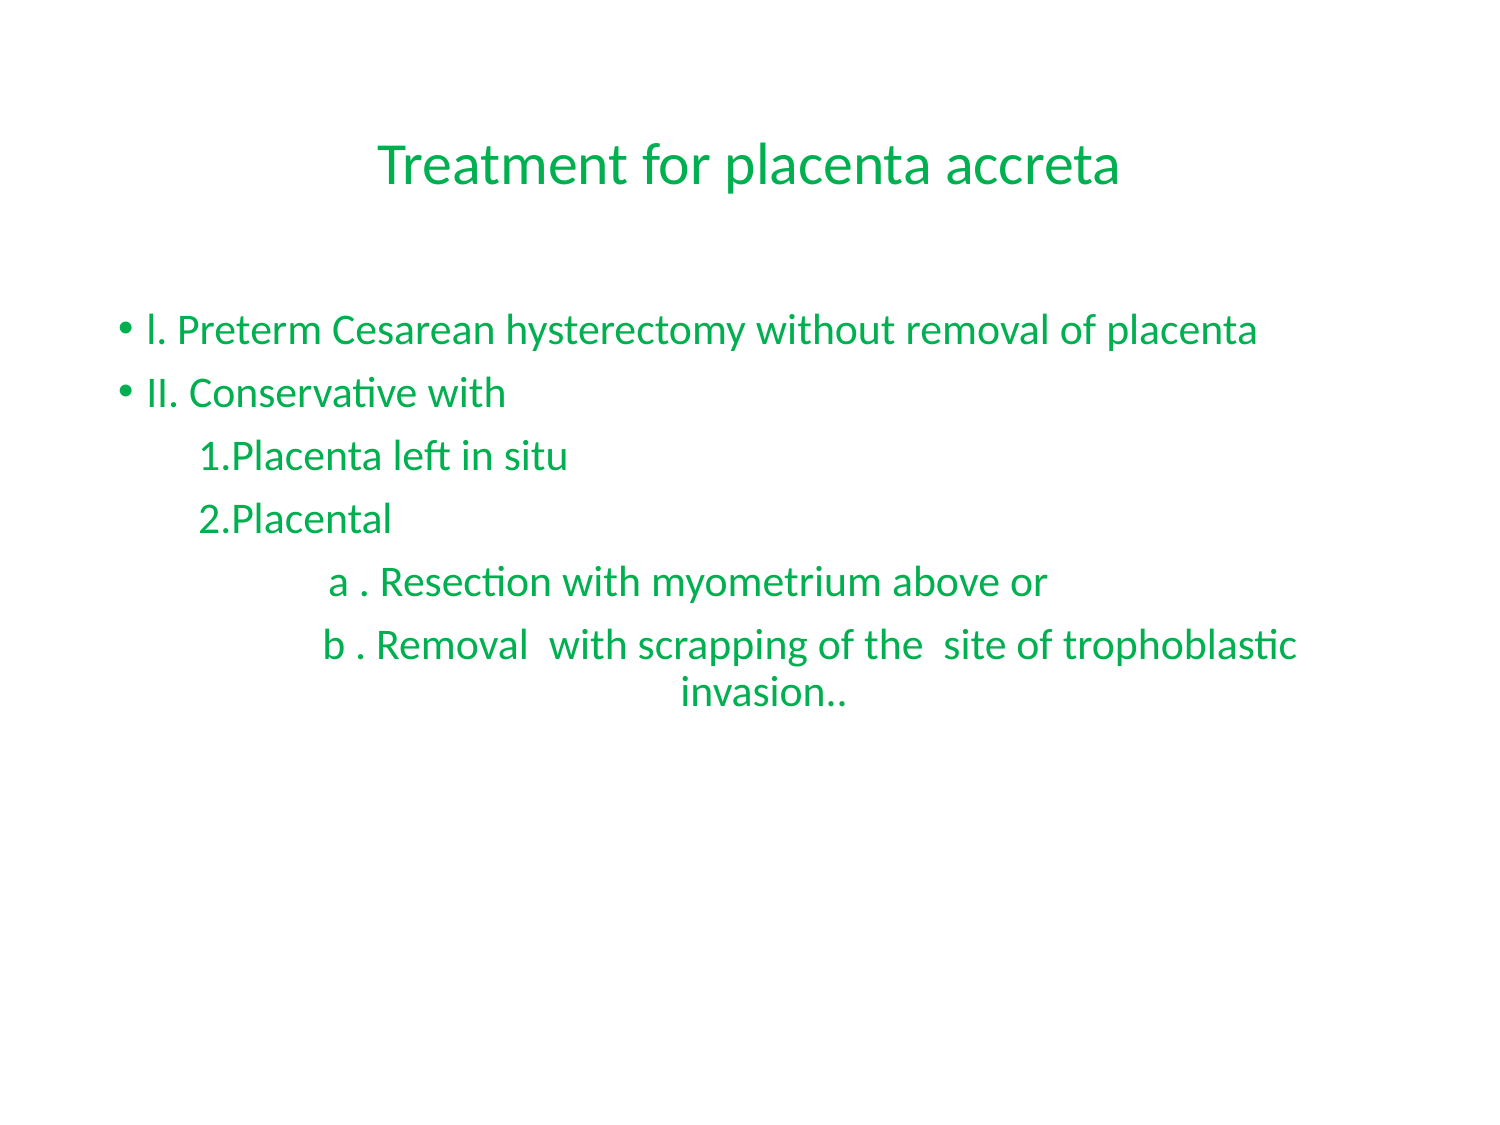

# Treatment for placenta accreta
l. Preterm Cesarean hysterectomy without removal of placenta
II. Conservative with
        1.Placenta left in situ
        2.Placental
                     a . Resection with myometrium above or
            b . Removal  with scrapping of the  site of trophoblastic invasion..